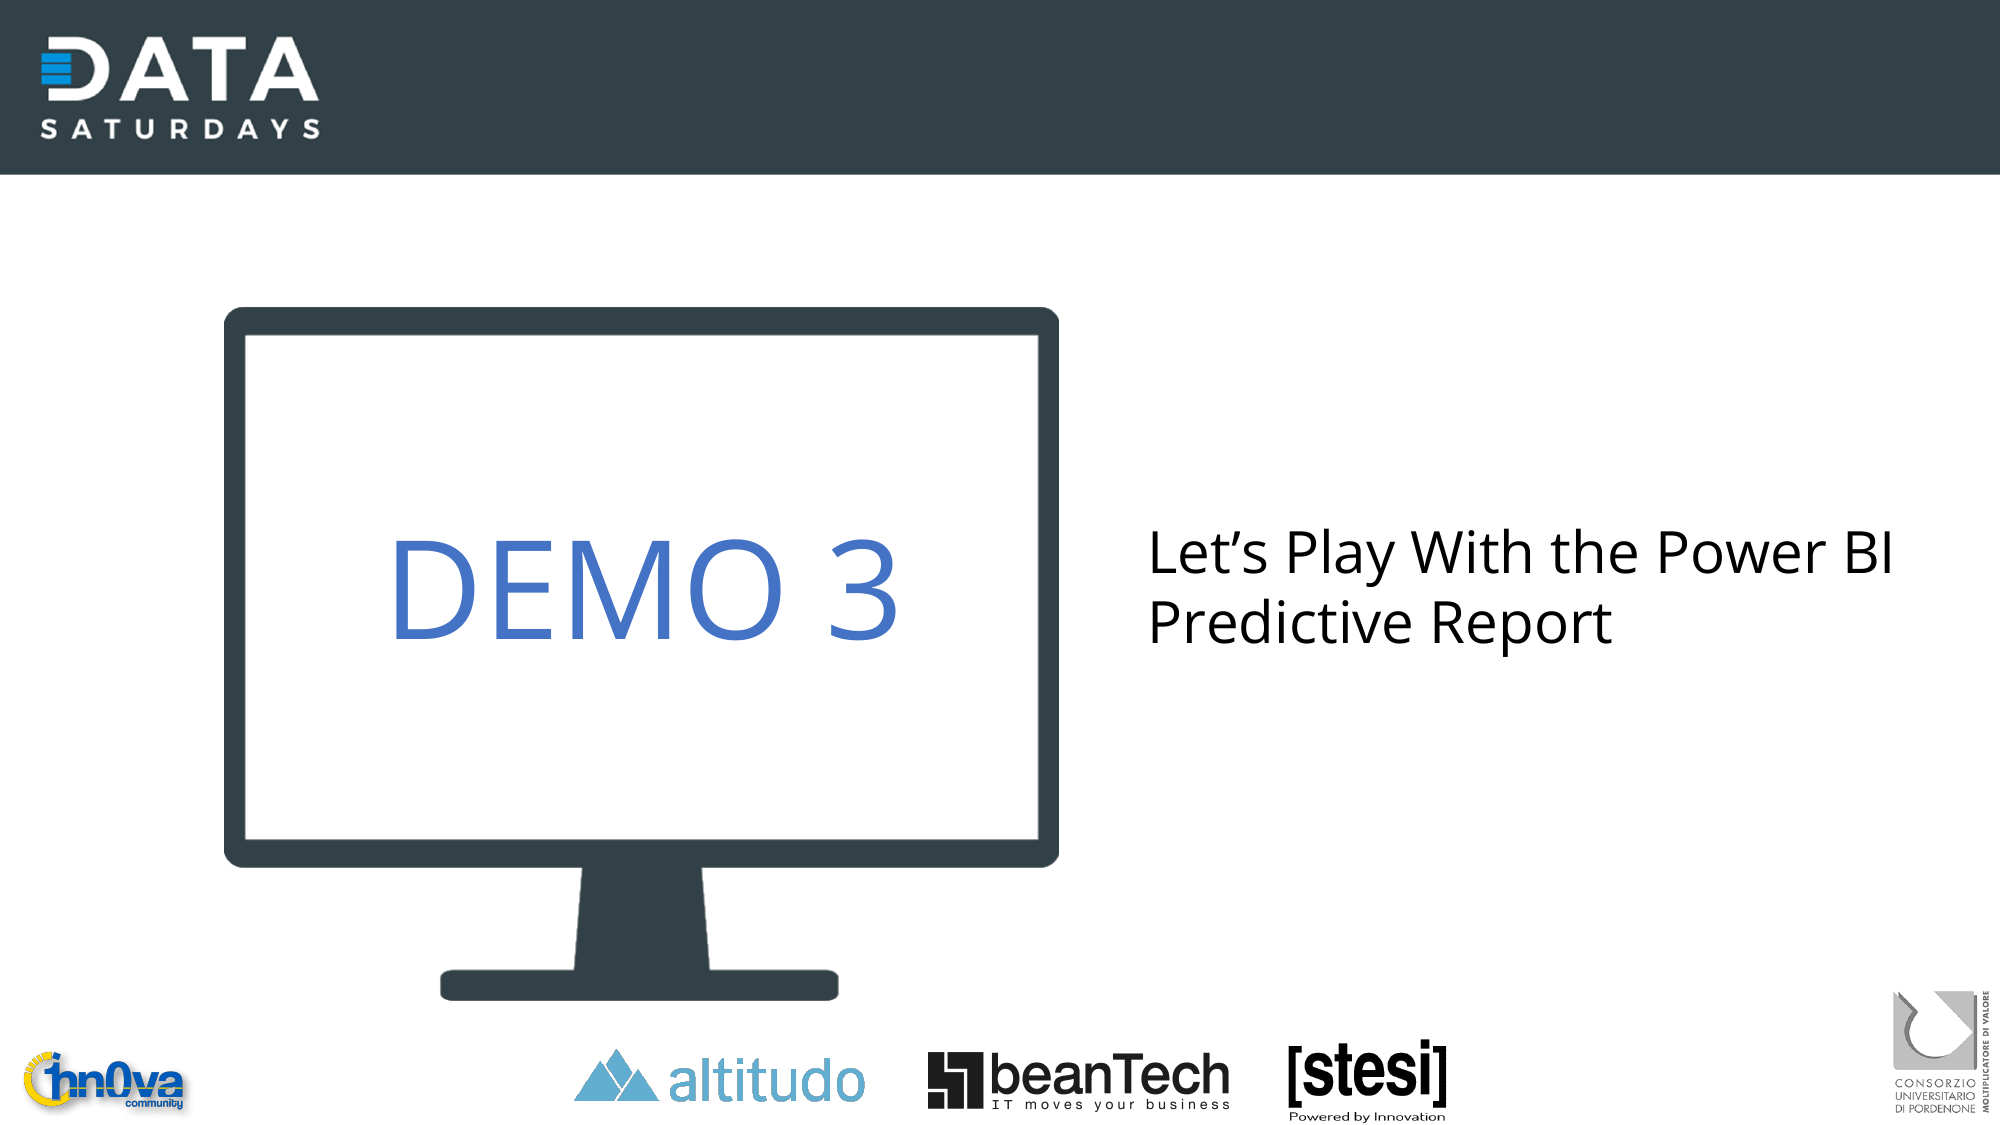

DEMO 3
Let’s Play With the Power BI Predictive Report